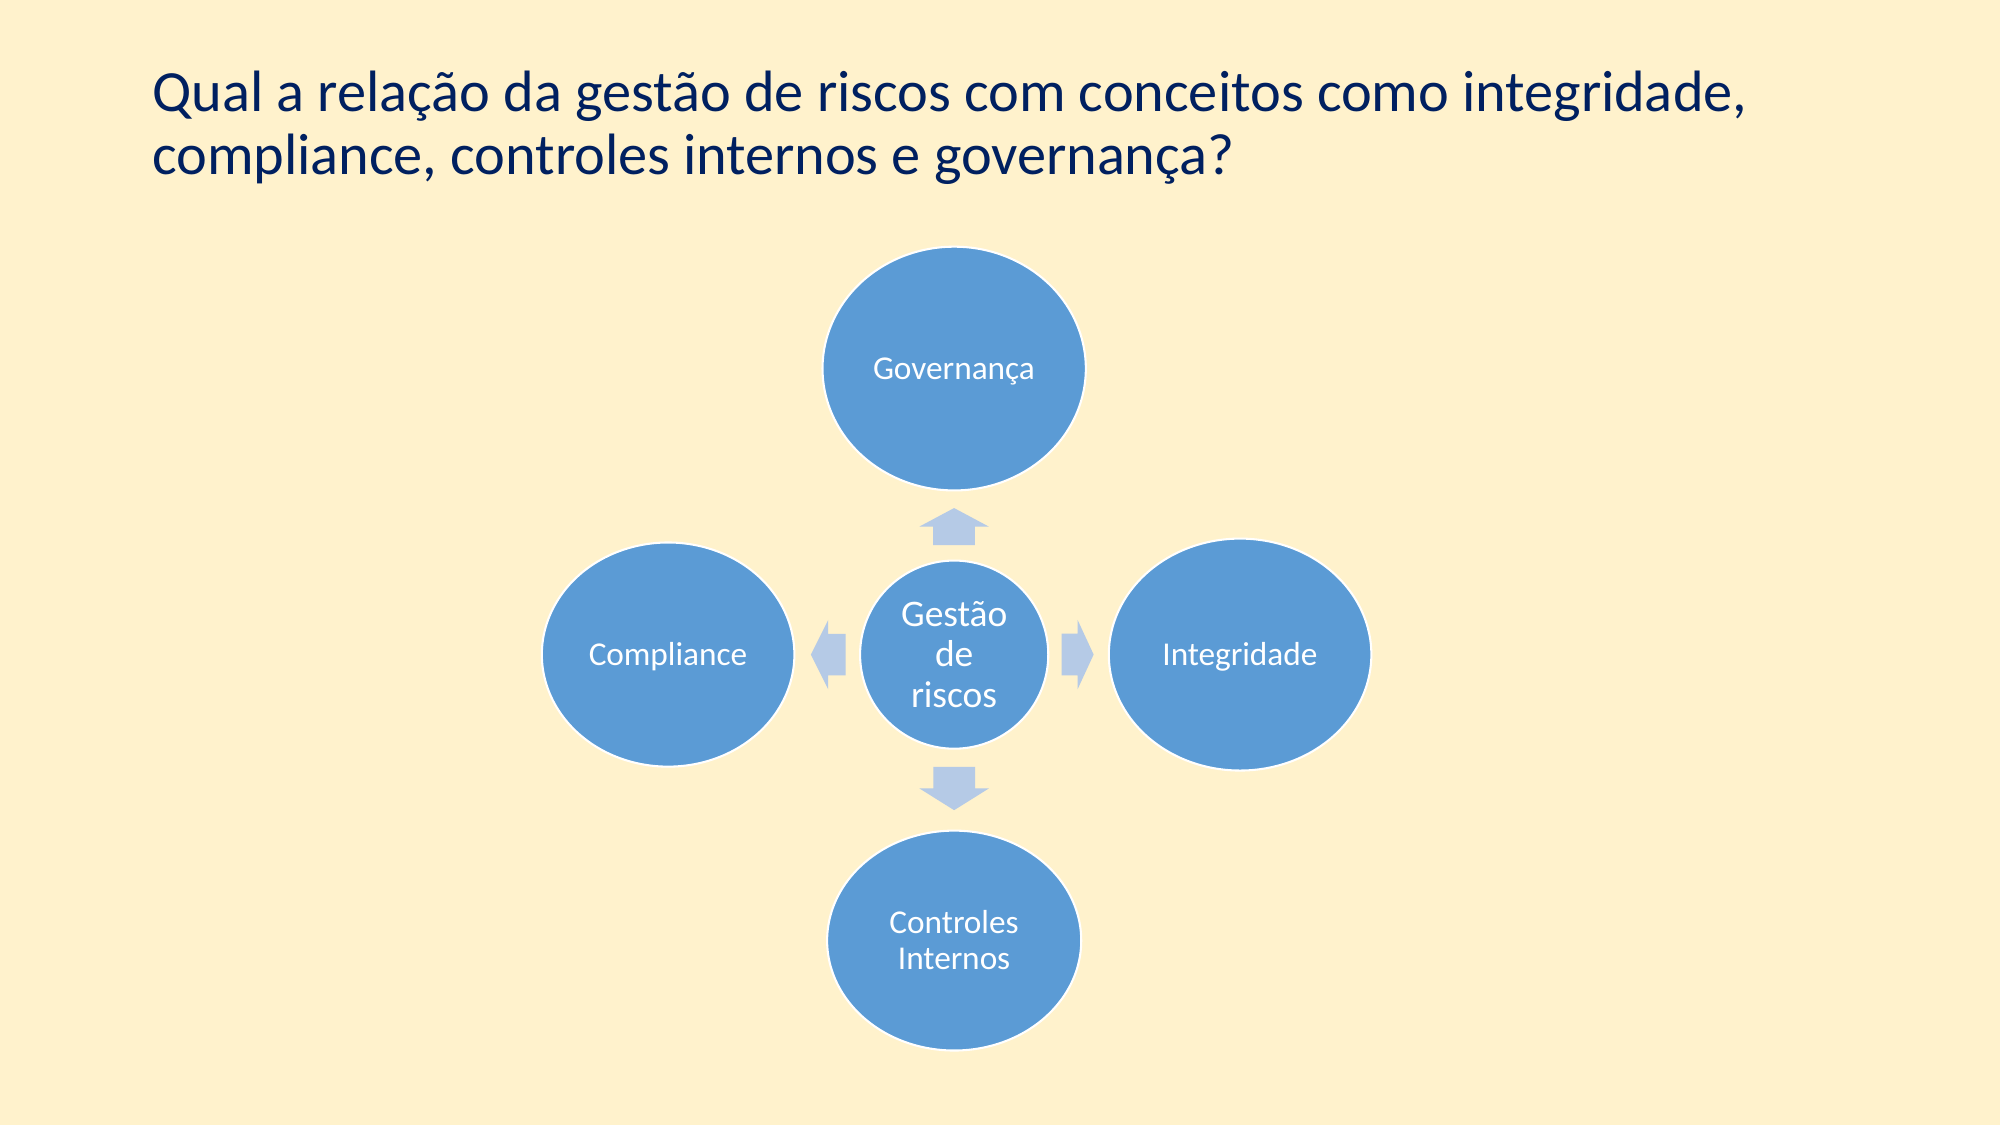

# Qual a relação da gestão de riscos com conceitos como integridade, compliance, controles internos e governança?
Gestão de riscos

Governança

Integridade

Controles Internos

Compliance